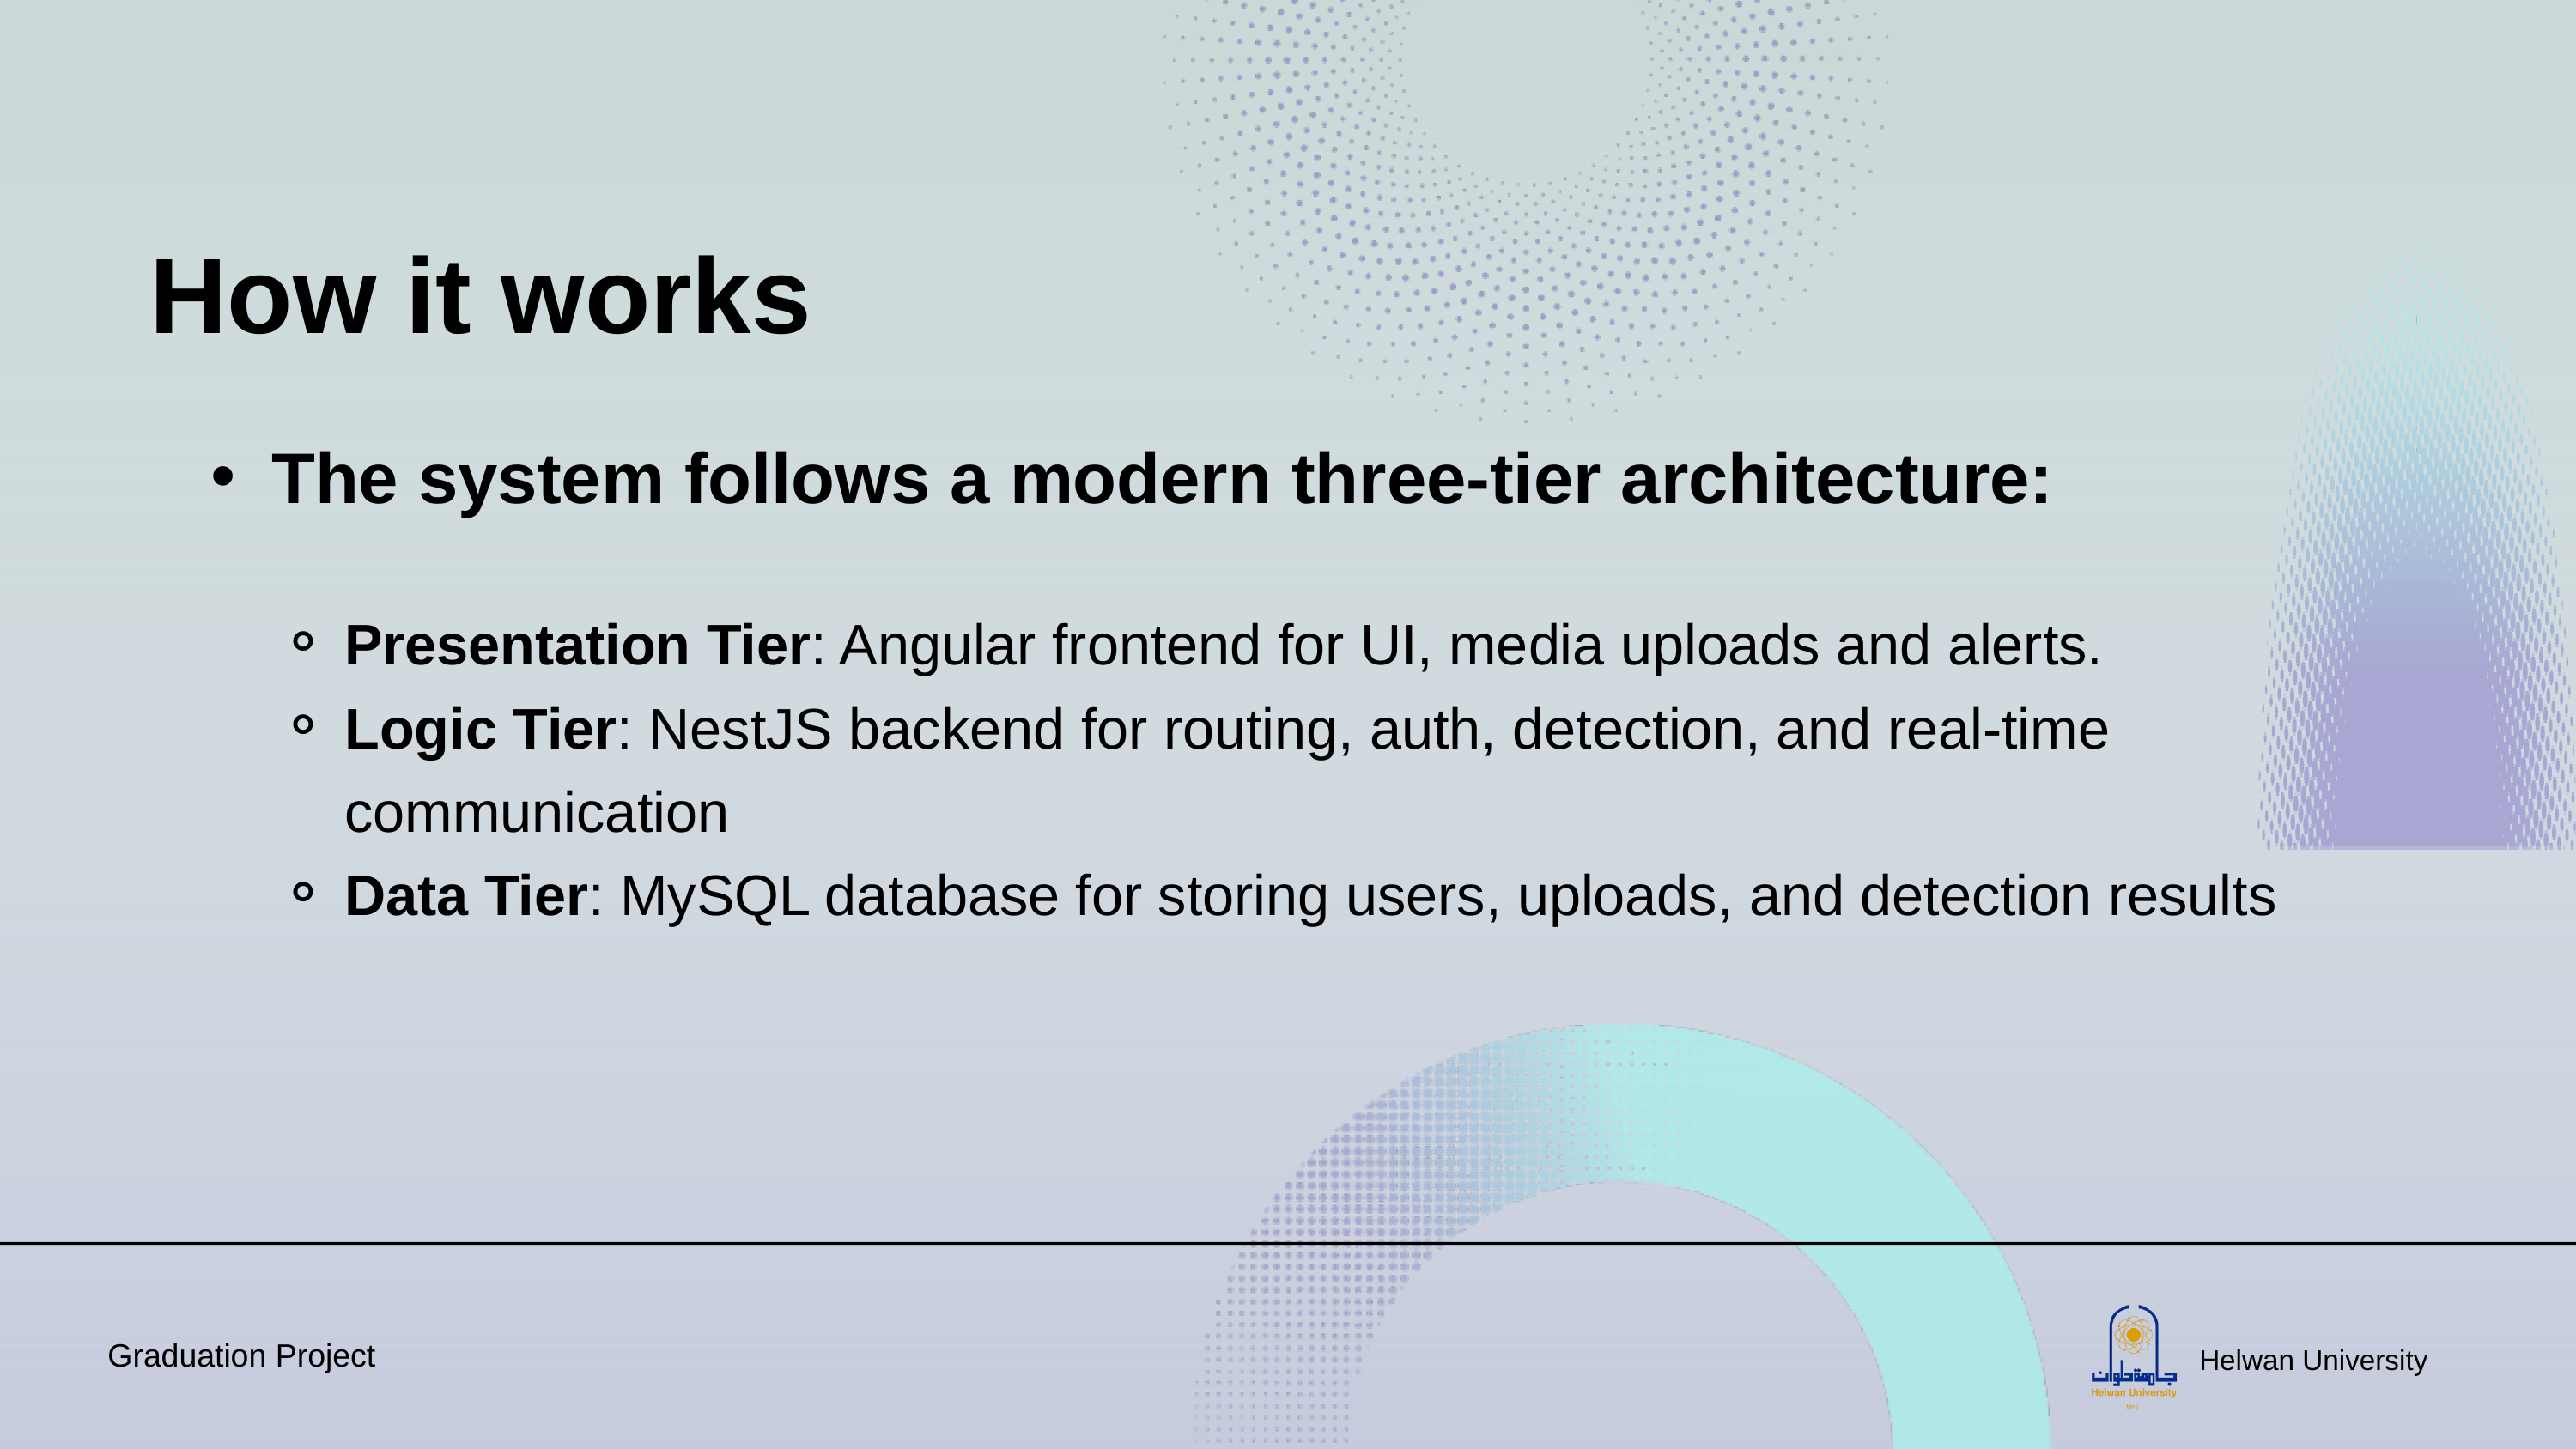

How it works

The system follows a modern three-tier architecture:
Presentation Tier: Angular frontend for UI, media uploads and alerts.
Logic Tier: NestJS backend for routing, auth, detection, and real-time communication
Data Tier: MySQL database for storing users, uploads, and detection results

Helwan University
Graduation Project